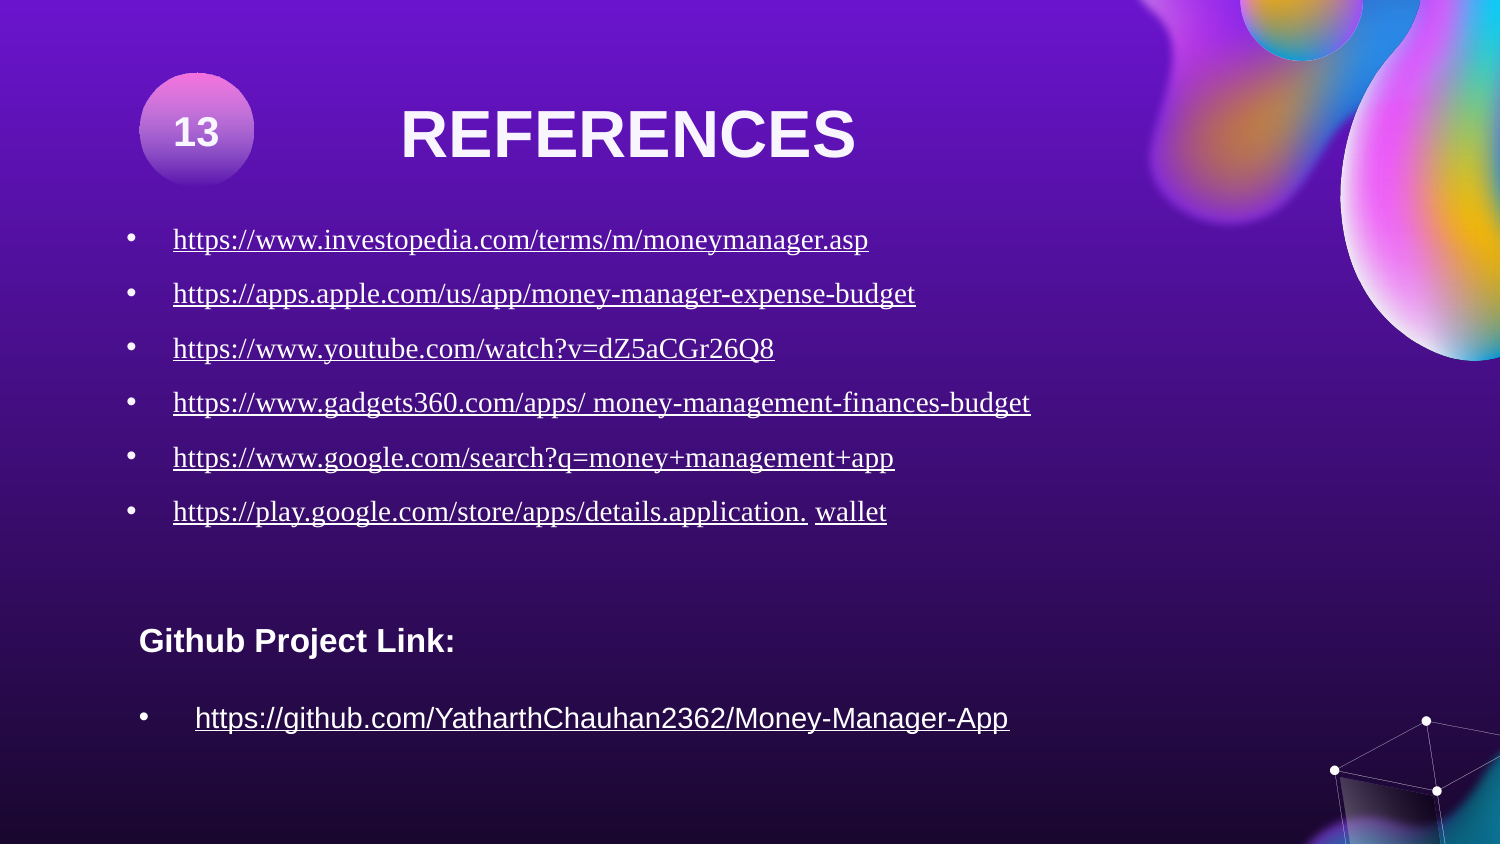

REFERENCES
# 13
https://www.investopedia.com/terms/m/moneymanager.asp
https://apps.apple.com/us/app/money-manager-expense-budget
https://www.youtube.com/watch?v=dZ5aCGr26Q8
https://www.gadgets360.com/apps/ money-management-finances-budget
https://www.google.com/search?q=money+management+app
https://play.google.com/store/apps/details.application. wallet

Github Project Link:

https://github.com/YatharthChauhan2362/Money-Manager-App